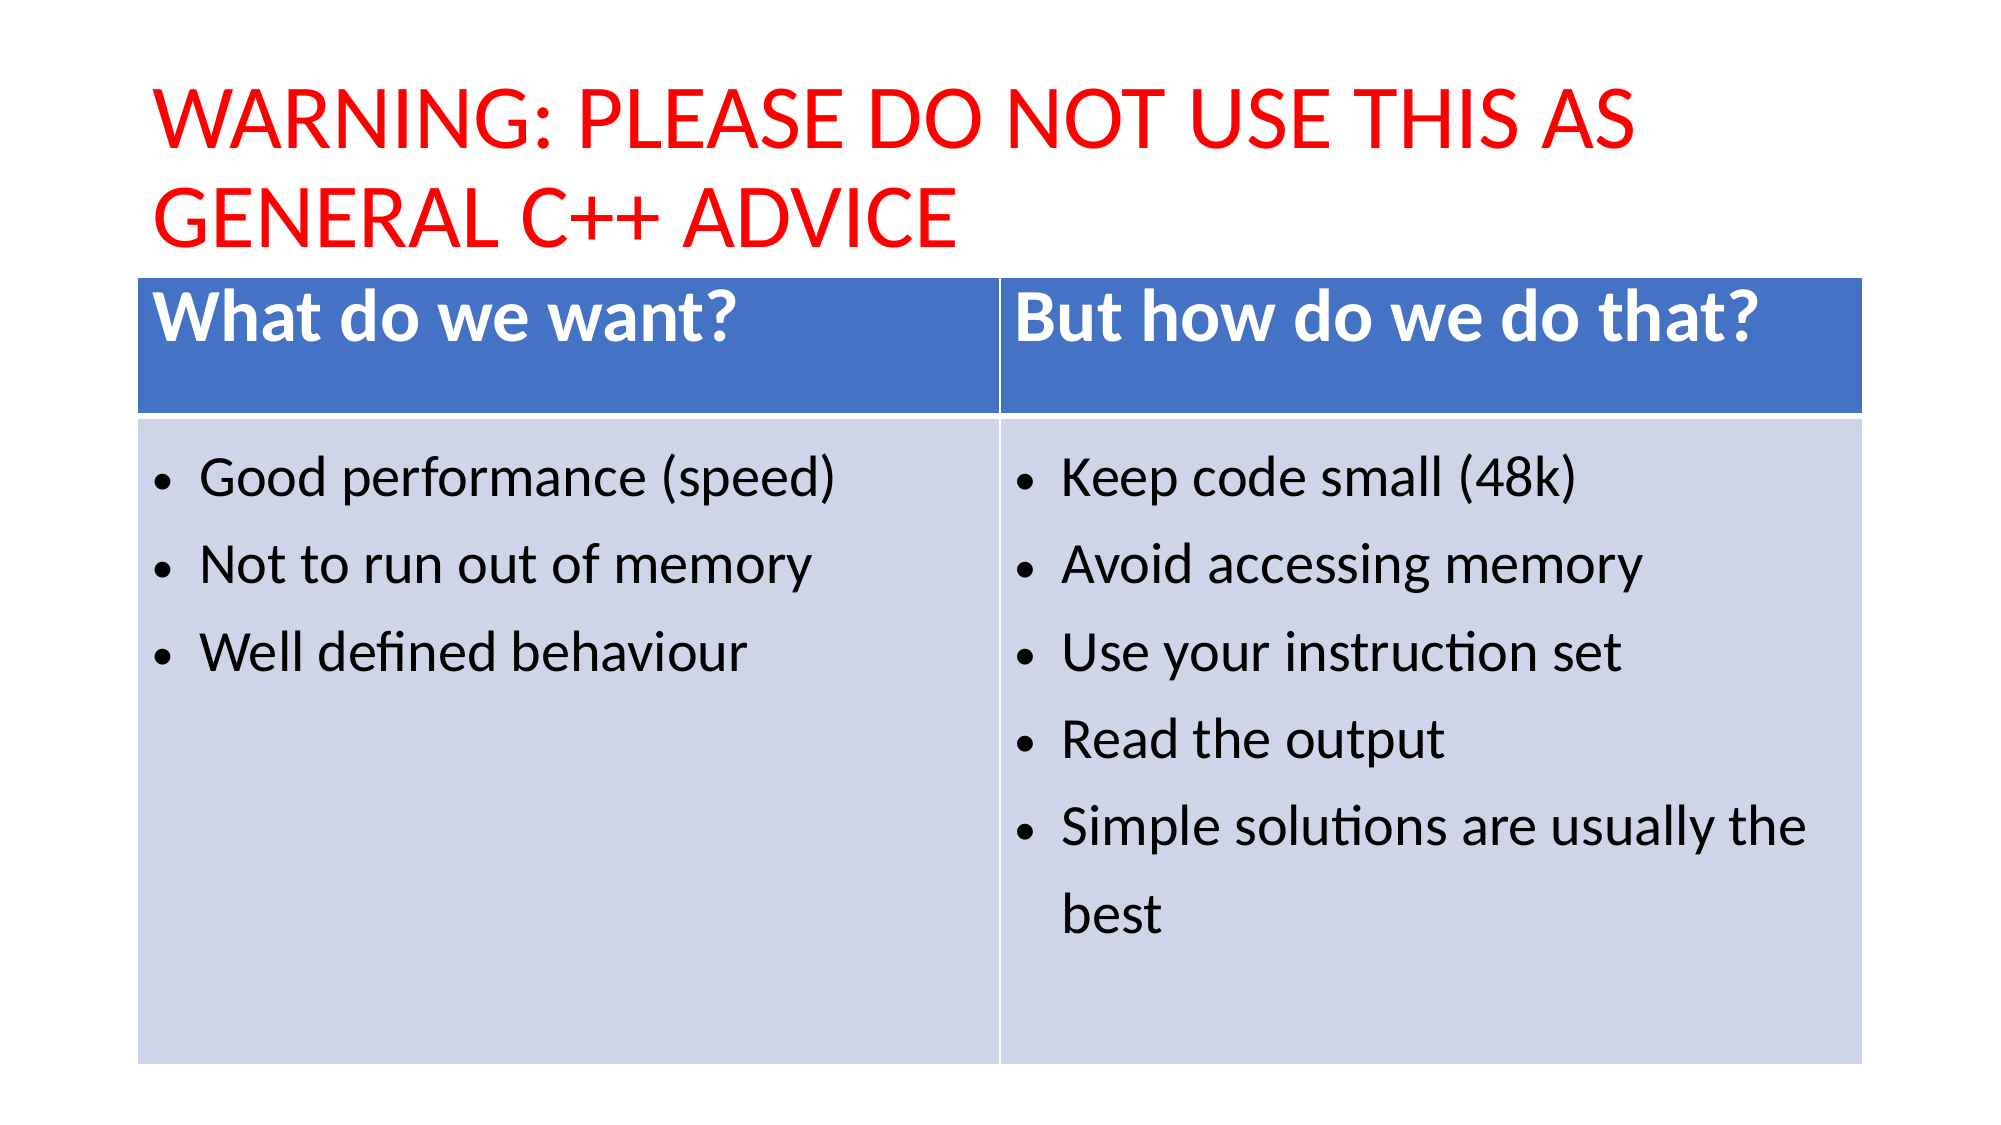

# WARNING: PLEASE DO NOT USE THIS AS GENERAL C++ ADVICE
| What do we want? | But how do we do that? |
| --- | --- |
| Good performance (speed) Not to run out of memory Well defined behaviour | Keep code small (48k) Avoid accessing memory Use your instruction set Read the output Simple solutions are usually the best |